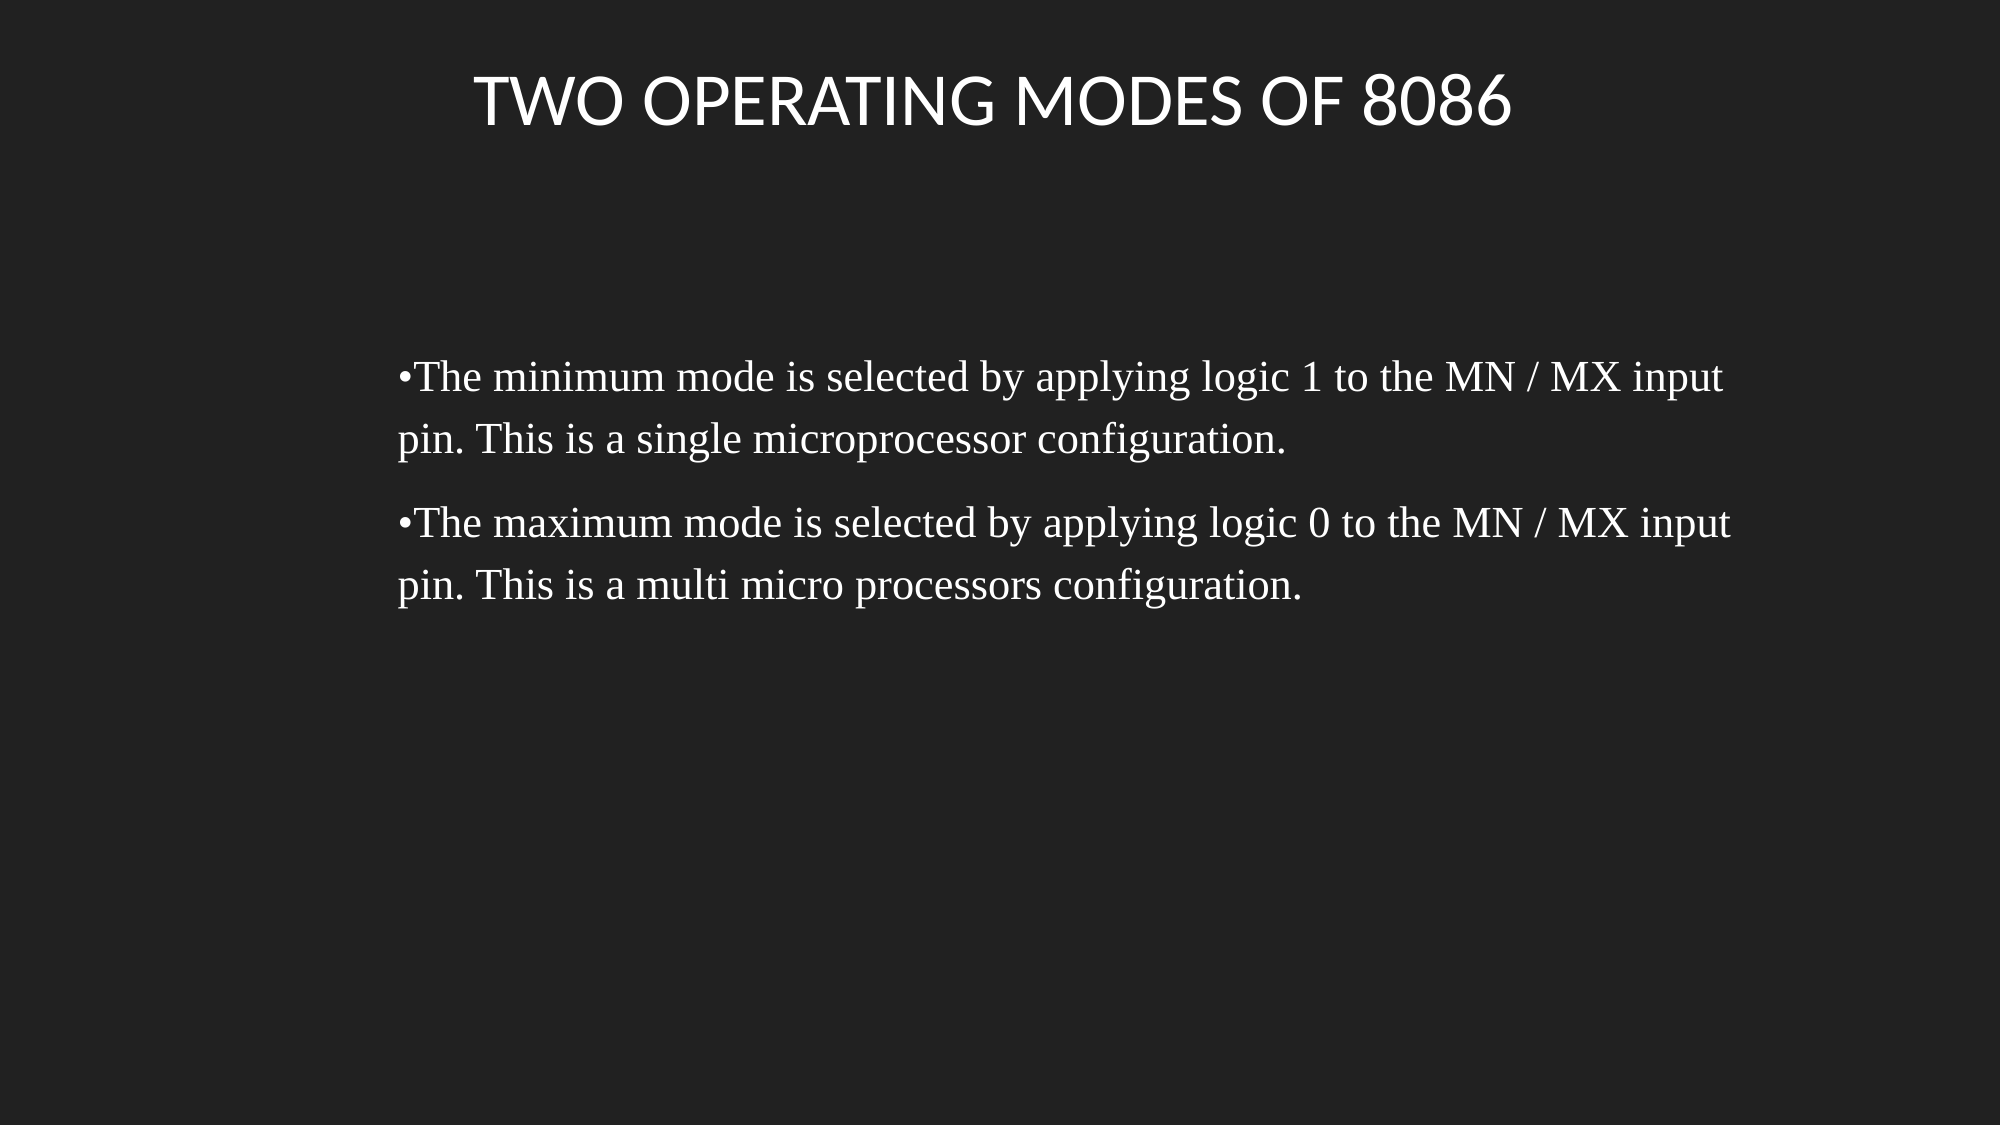

# TWO OPERATING MODES OF 8086
•The minimum mode is selected by applying logic 1 to the MN / MX input pin. This is a single microprocessor configuration.
•The maximum mode is selected by applying logic 0 to the MN / MX input pin. This is a multi micro processors configuration.